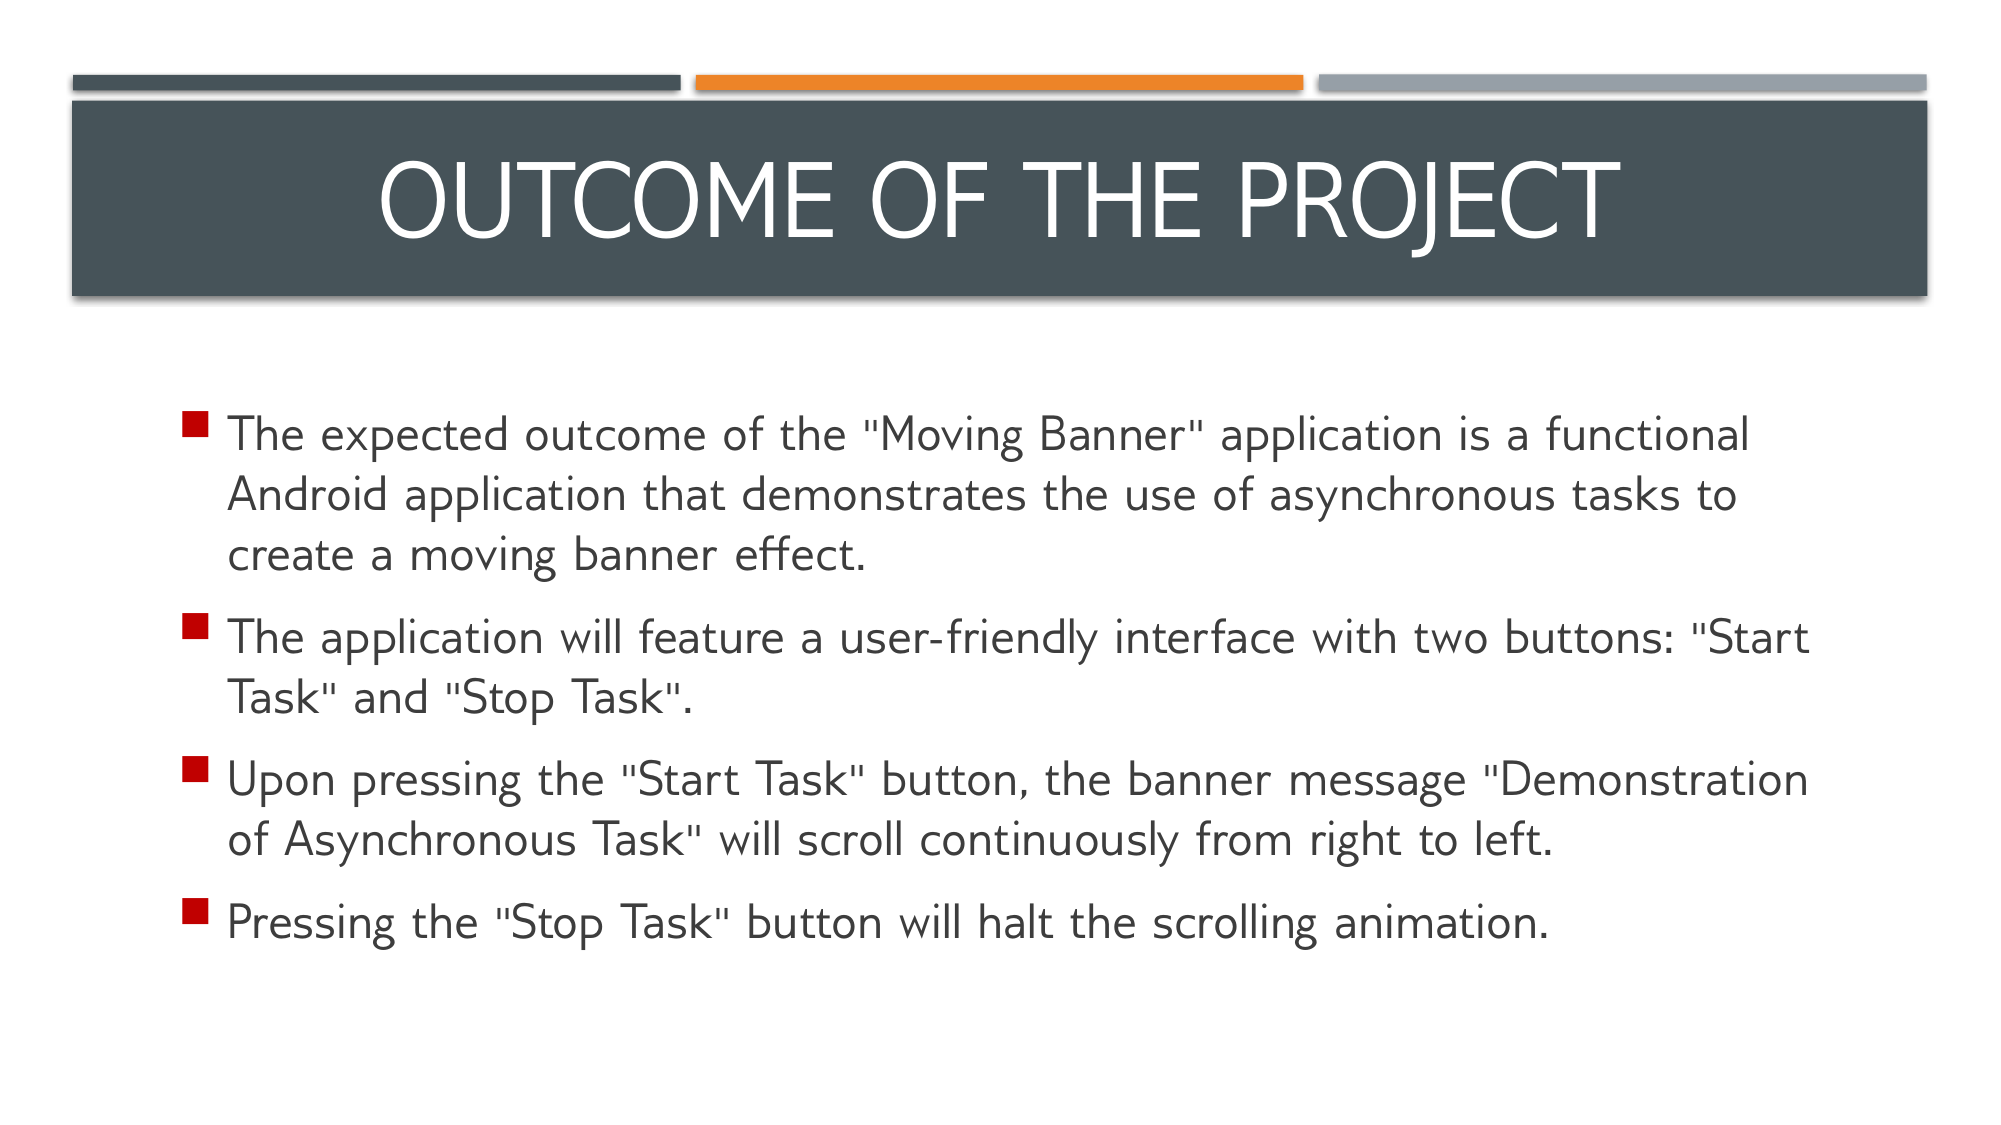

# OUTCOME OF THE PROJECT
The expected outcome of the "Moving Banner" application is a functional Android application that demonstrates the use of asynchronous tasks to create a moving banner effect.
The application will feature a user-friendly interface with two buttons: "Start Task" and "Stop Task".
Upon pressing the "Start Task" button, the banner message "Demonstration of Asynchronous Task" will scroll continuously from right to left.
Pressing the "Stop Task" button will halt the scrolling animation.